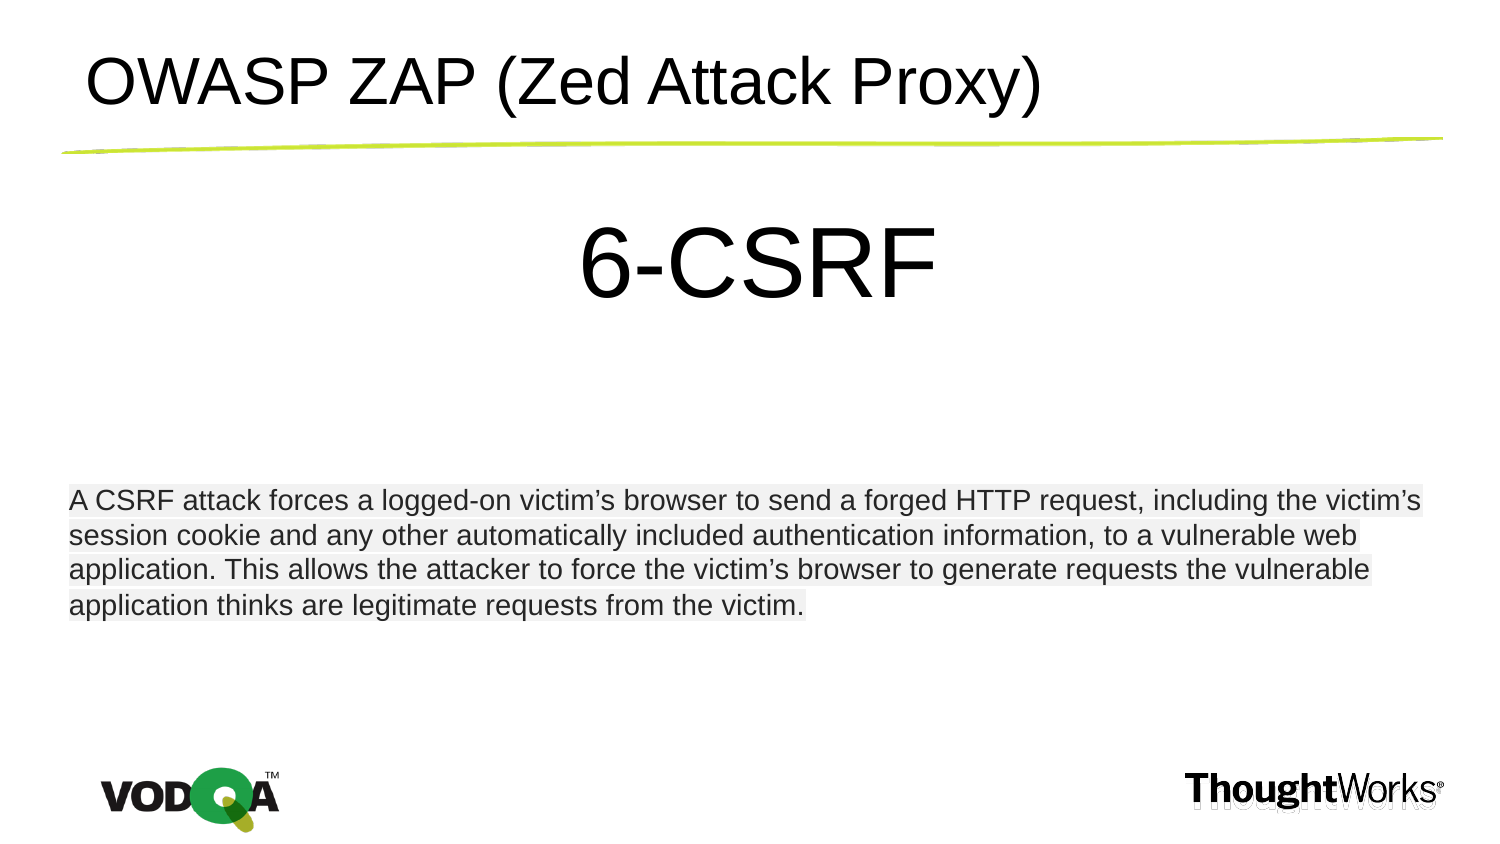

OWASP ZAP (Zed Attack Proxy)

         6-CSRF
A CSRF attack forces a logged-on victim’s browser to send a forged HTTP request, including the victim’s session cookie and any other automatically included authentication information, to a vulnerable web application. This allows the attacker to force the victim’s browser to generate requests the vulnerable application thinks are legitimate requests from the victim.